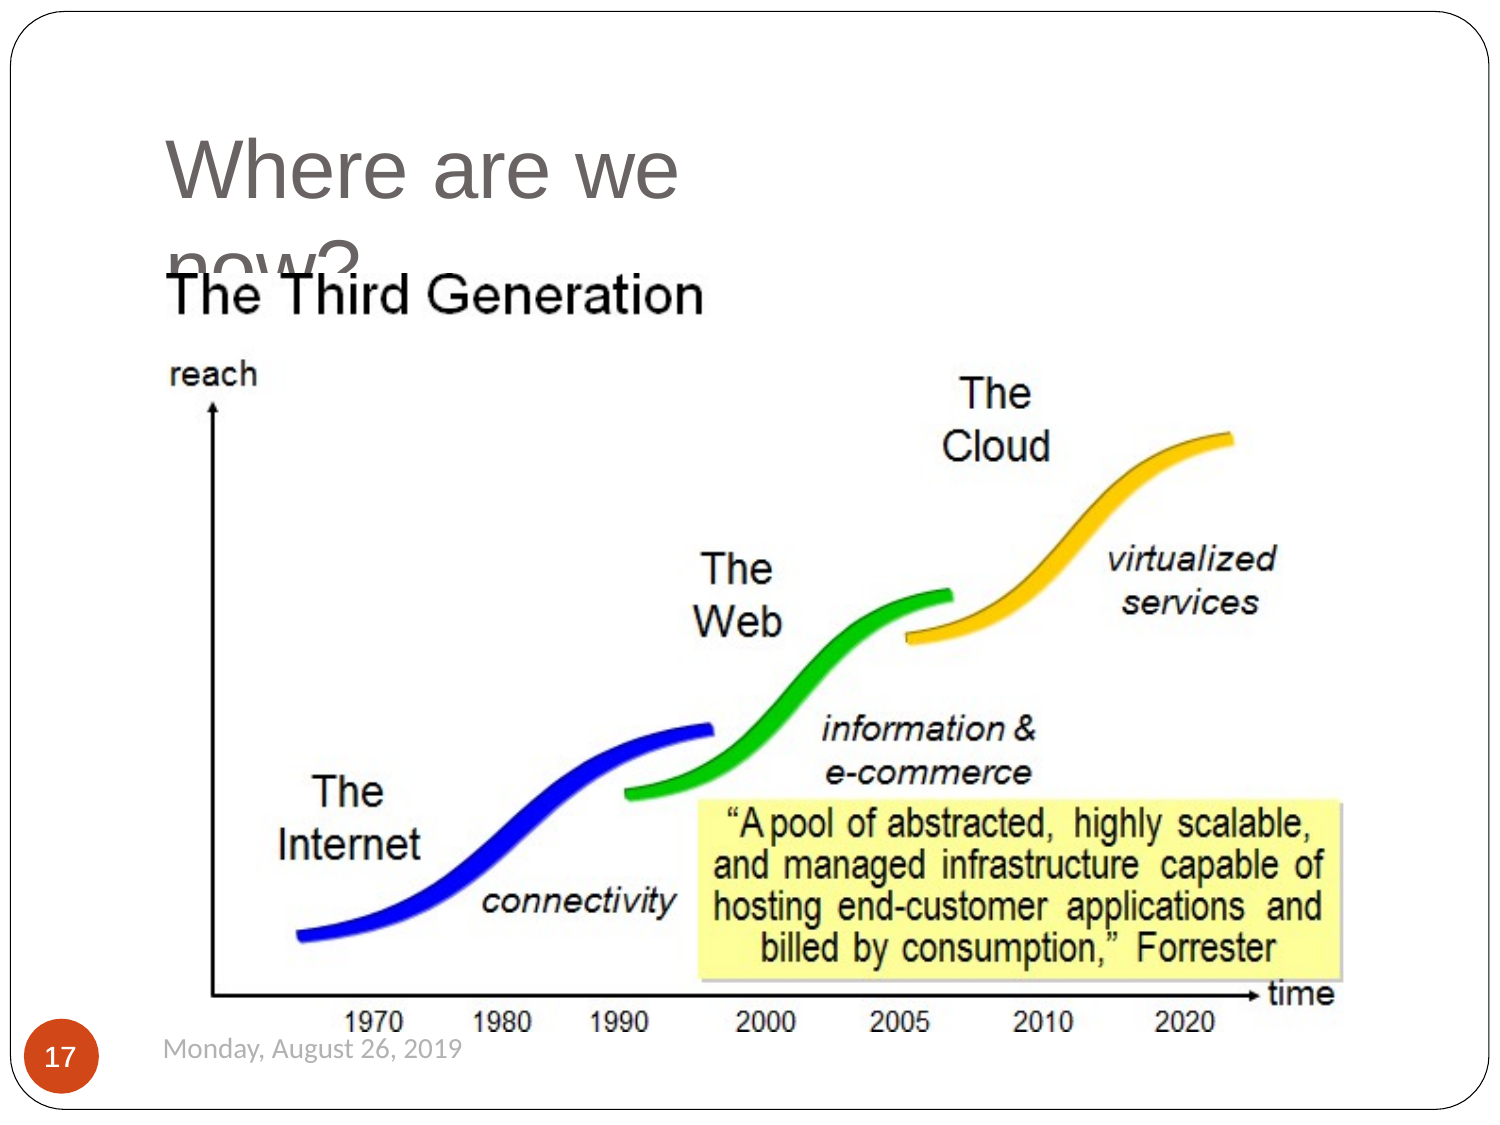

# Where are we now?

Monday, August 26, 2019
17
17